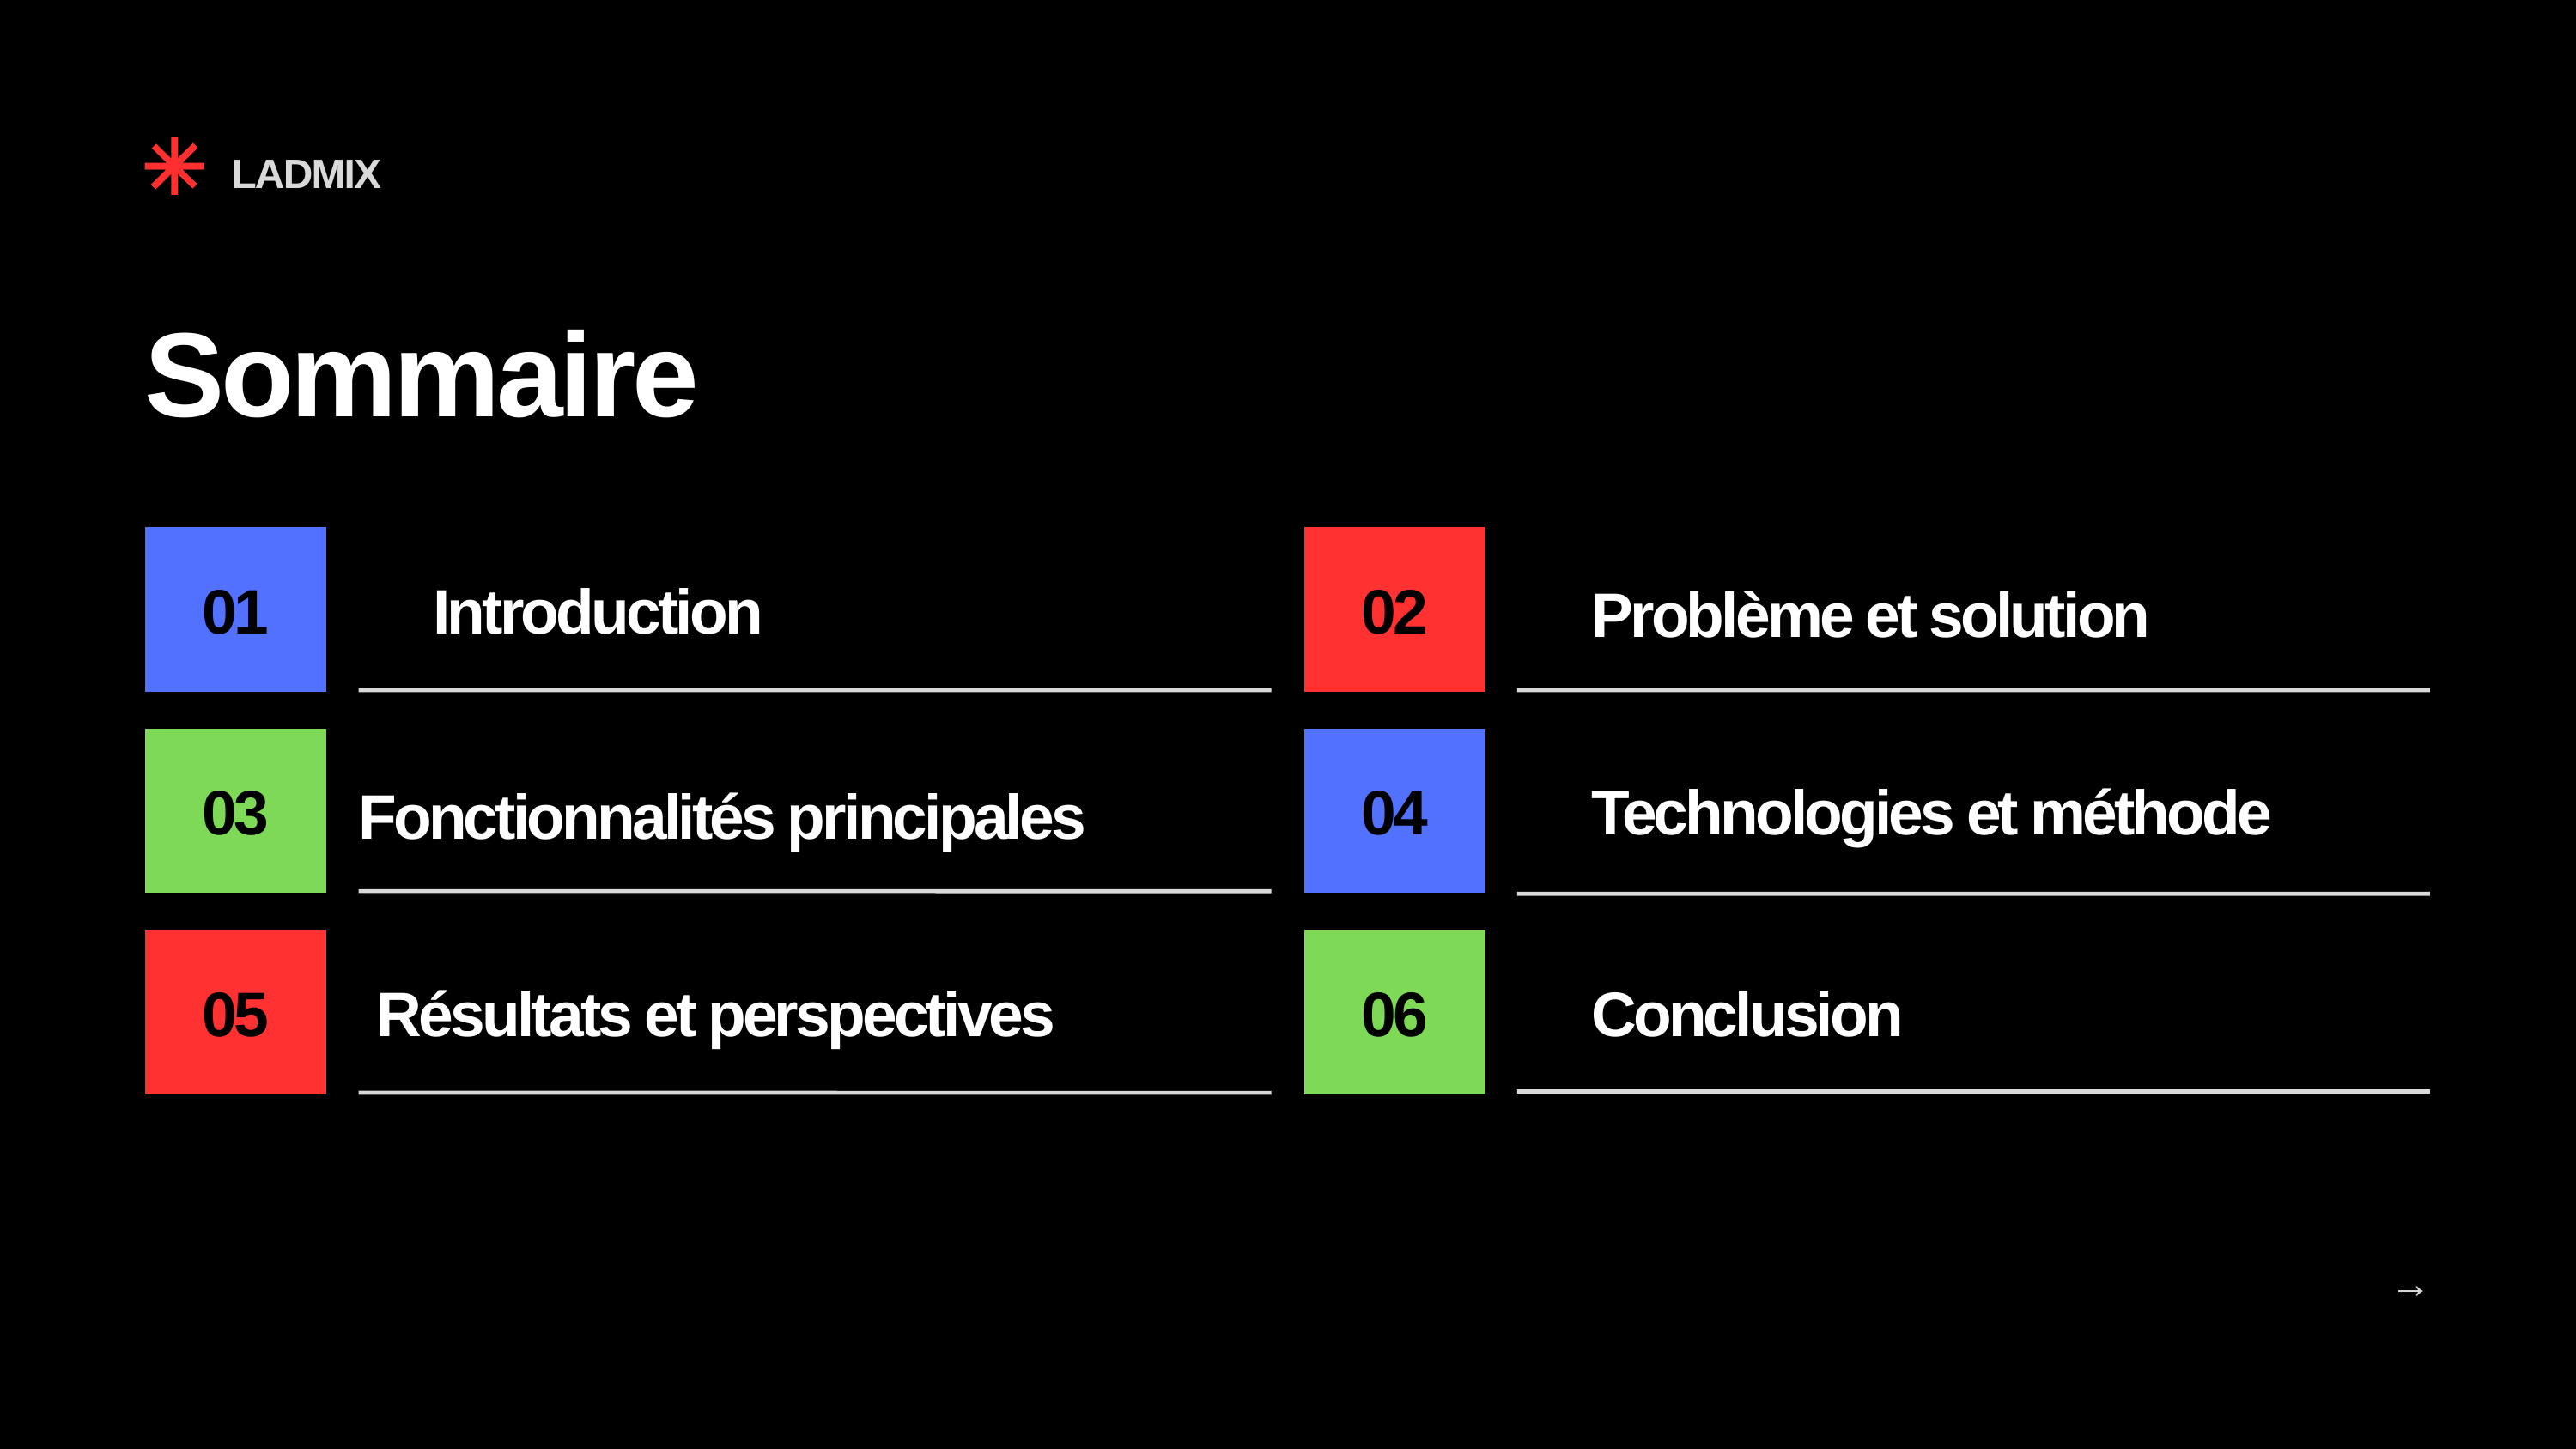

LADMIX
Sommaire

01
Introduction
02
Problème et solution

03
04
Technologies et méthode
Fonctionnalités principales

05
Résultats et perspectives
06
Conclusion

→